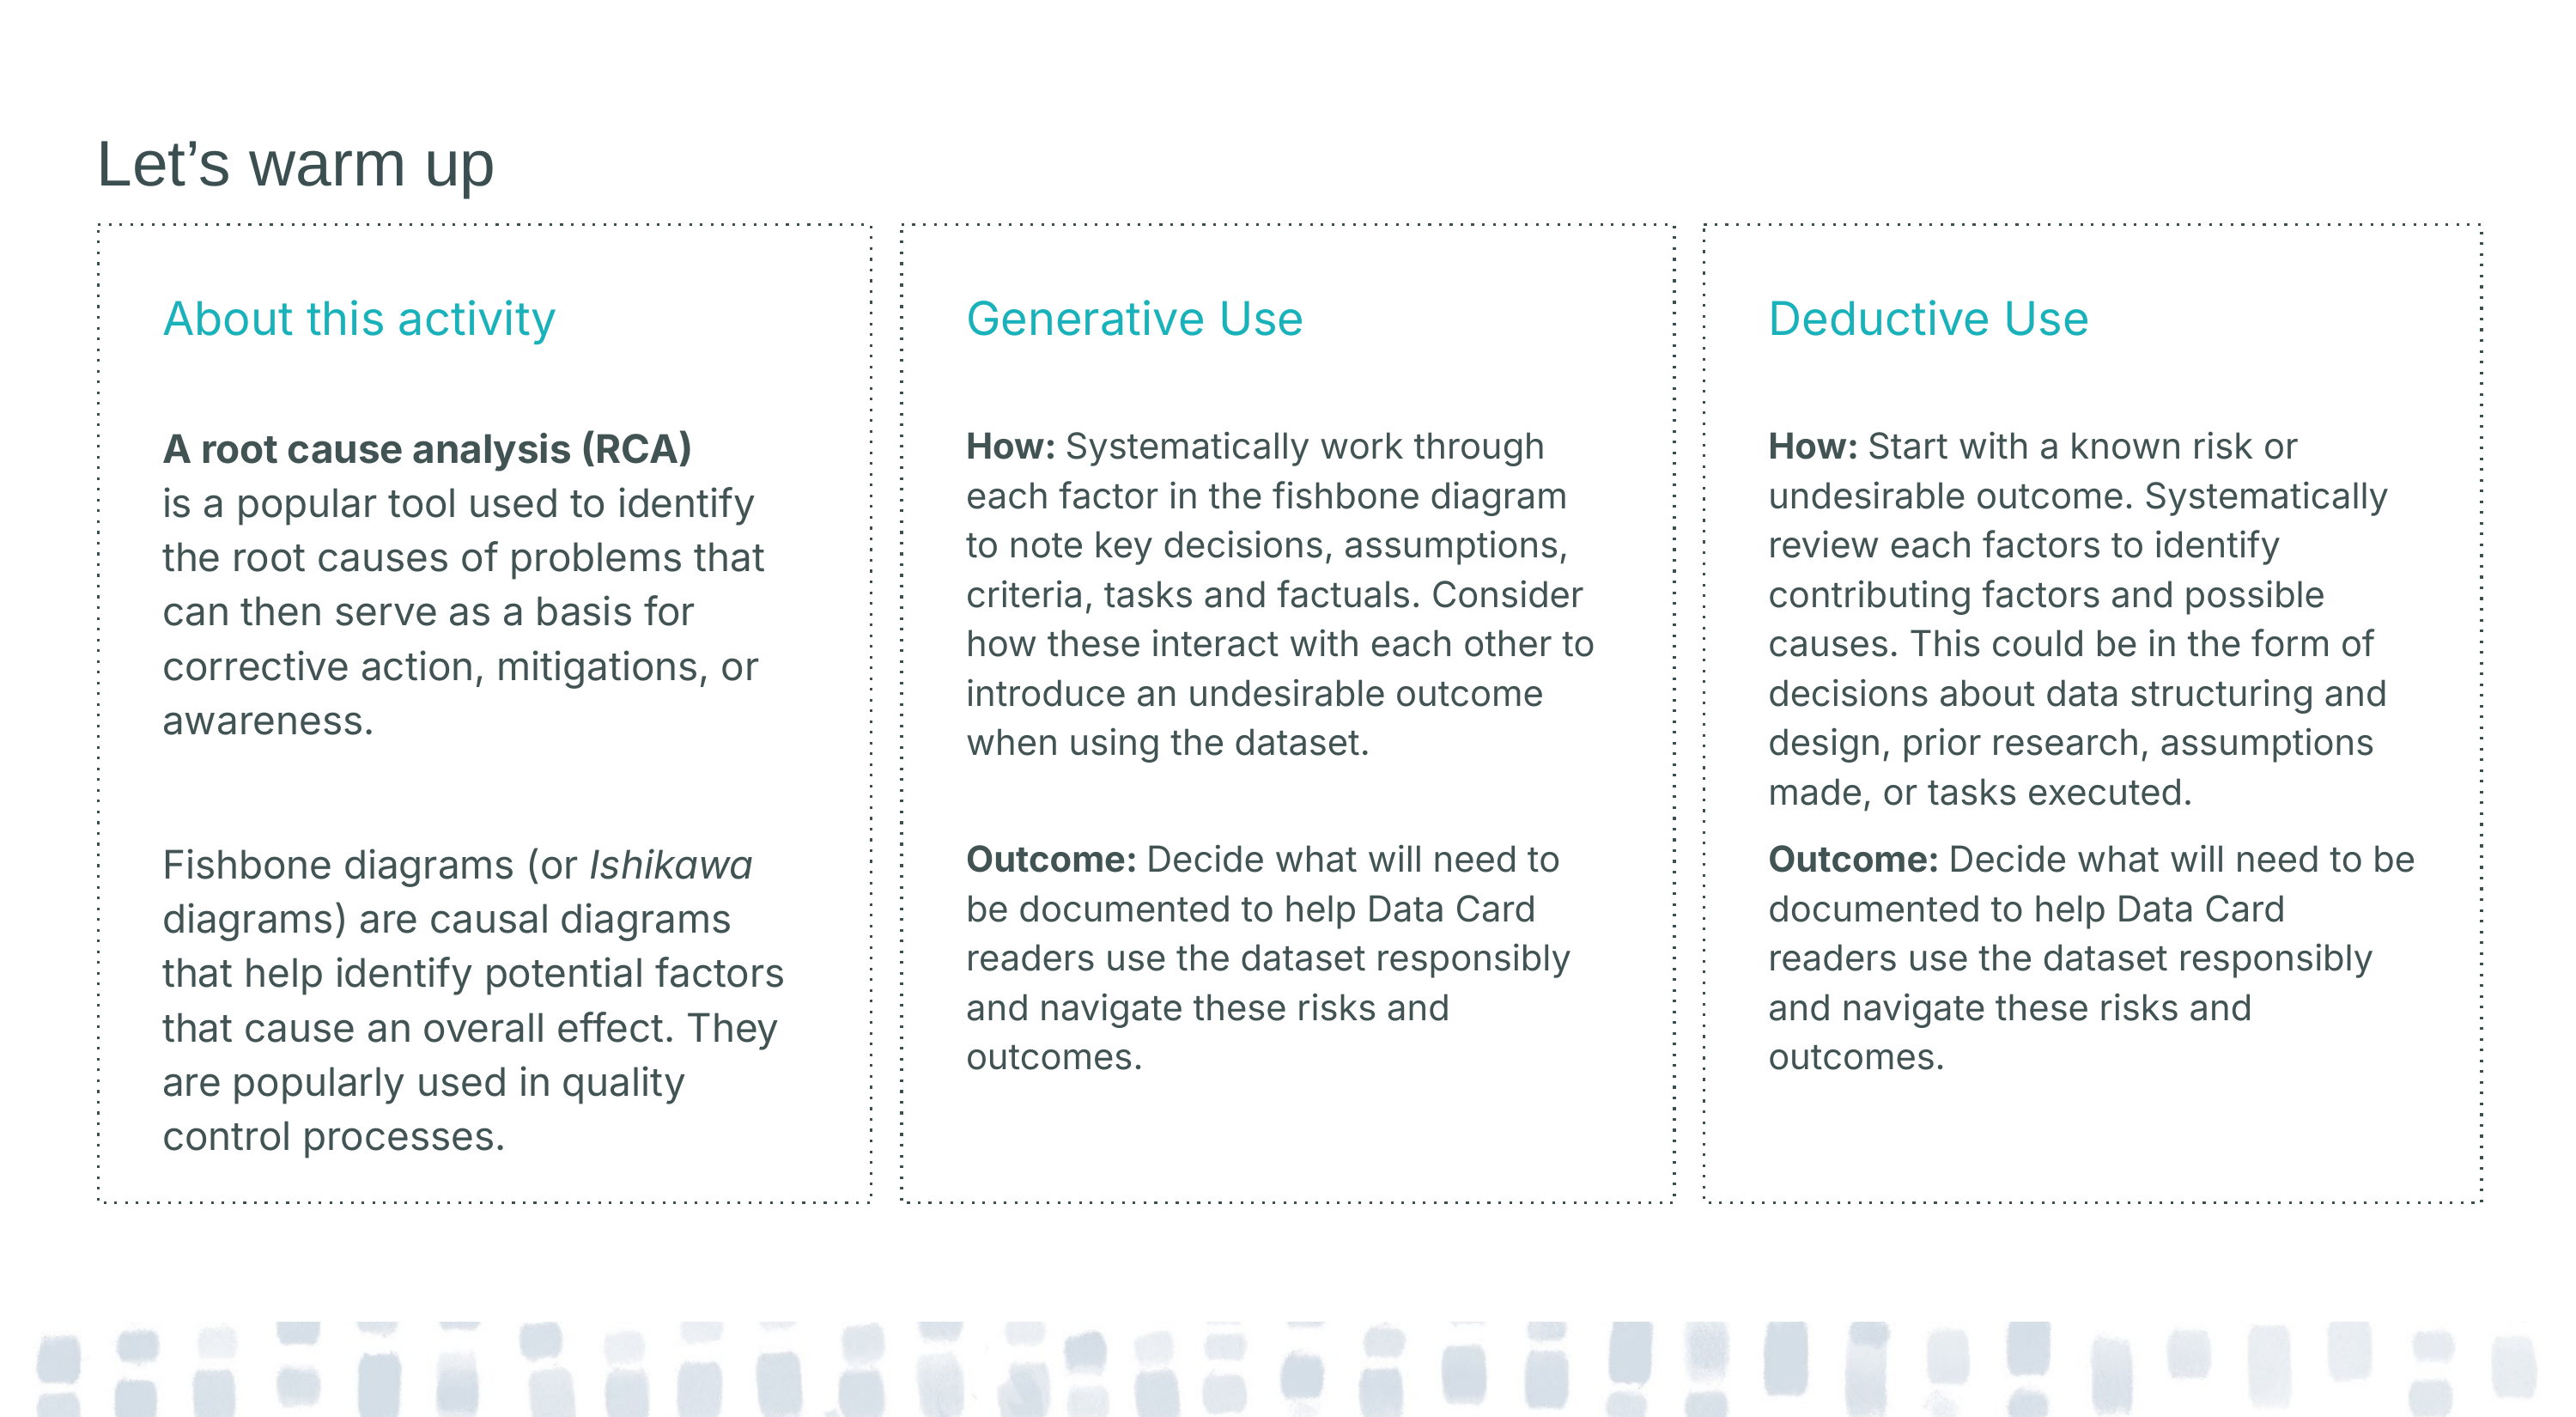

# Let’s warm up
About this activity
A root cause analysis (RCA)
is a popular tool used to identify the root causes of problems that can then serve as a basis for corrective action, mitigations, or awareness.

Fishbone diagrams (or Ishikawa diagrams) are causal diagrams that help identify potential factors that cause an overall effect. They are popularly used in quality control processes.
Generative Use
How: Systematically work through each factor in the fishbone diagram to note key decisions, assumptions, criteria, tasks and factuals. Consider how these interact with each other to introduce an undesirable outcome when using the dataset.
Outcome: Decide what will need to be documented to help Data Card readers use the dataset responsibly and navigate these risks and outcomes.
Deductive Use
How: Start with a known risk or undesirable outcome. Systematically review each factors to identify contributing factors and possible causes. This could be in the form of decisions about data structuring and design, prior research, assumptions made, or tasks executed.
Outcome: Decide what will need to be documented to help Data Card readers use the dataset responsibly and navigate these risks and outcomes.